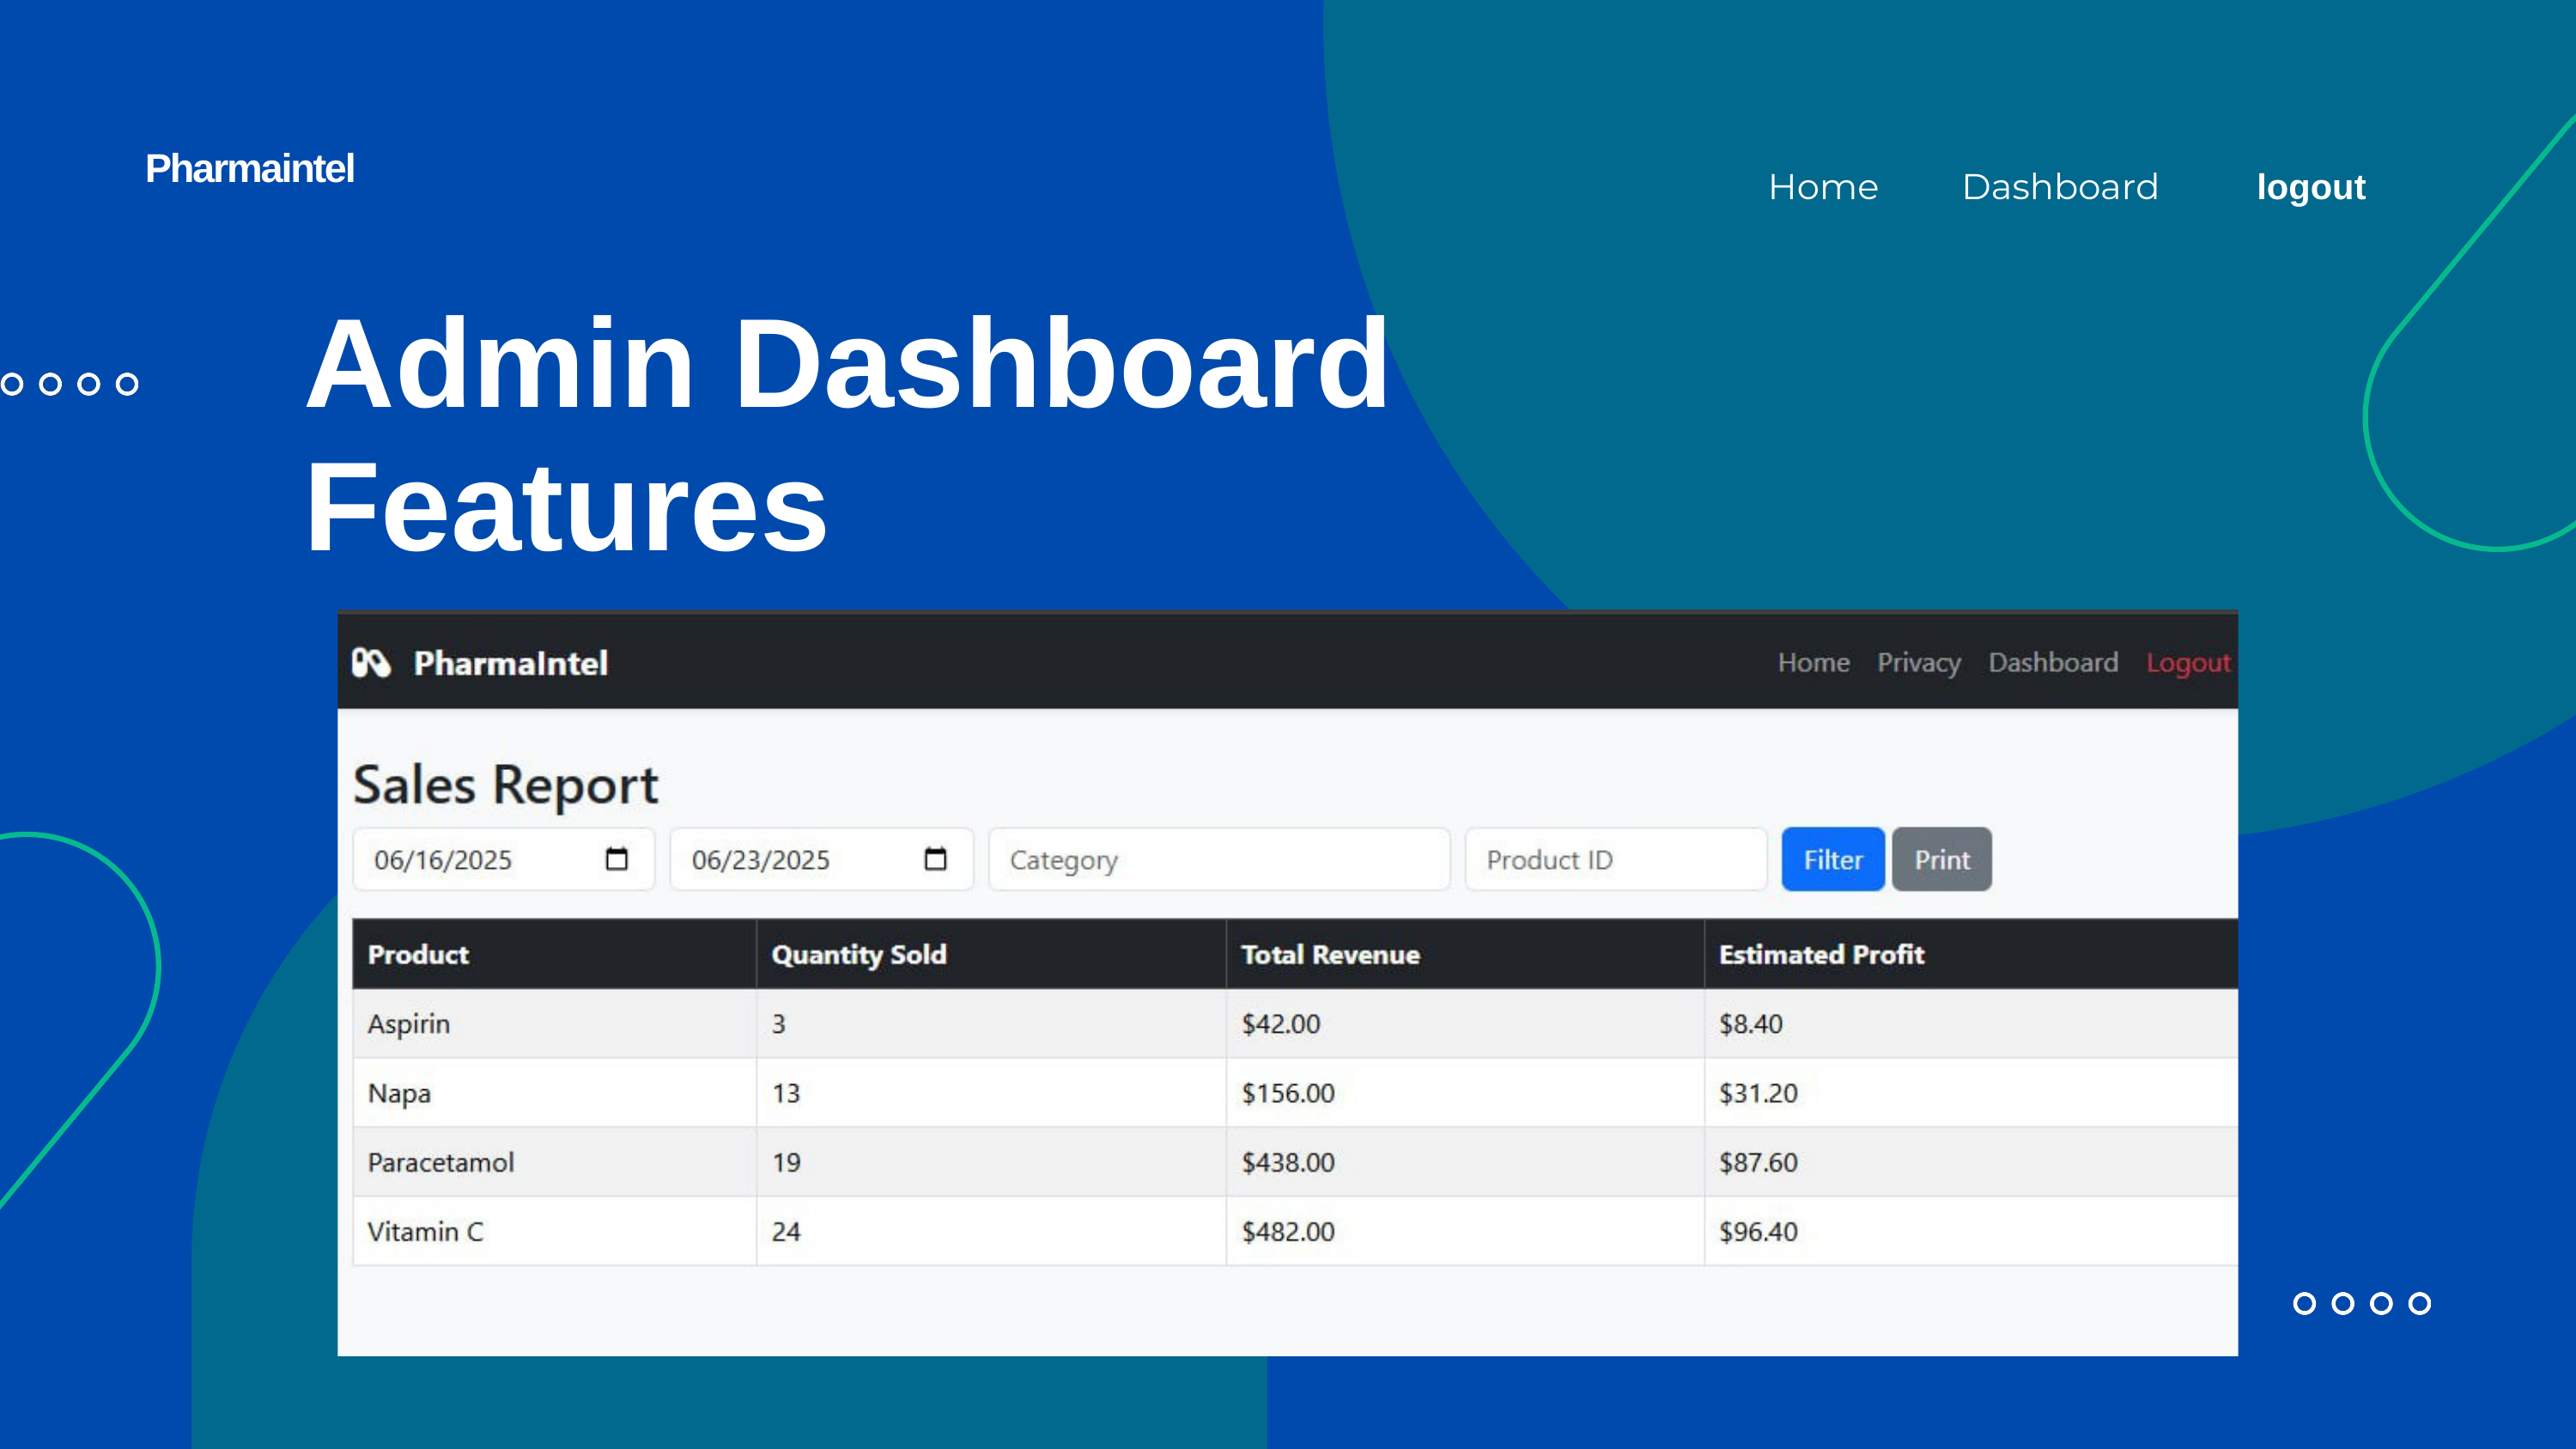

Pharmaintel
Dashboard
logout
Home

Admin Dashboard Features